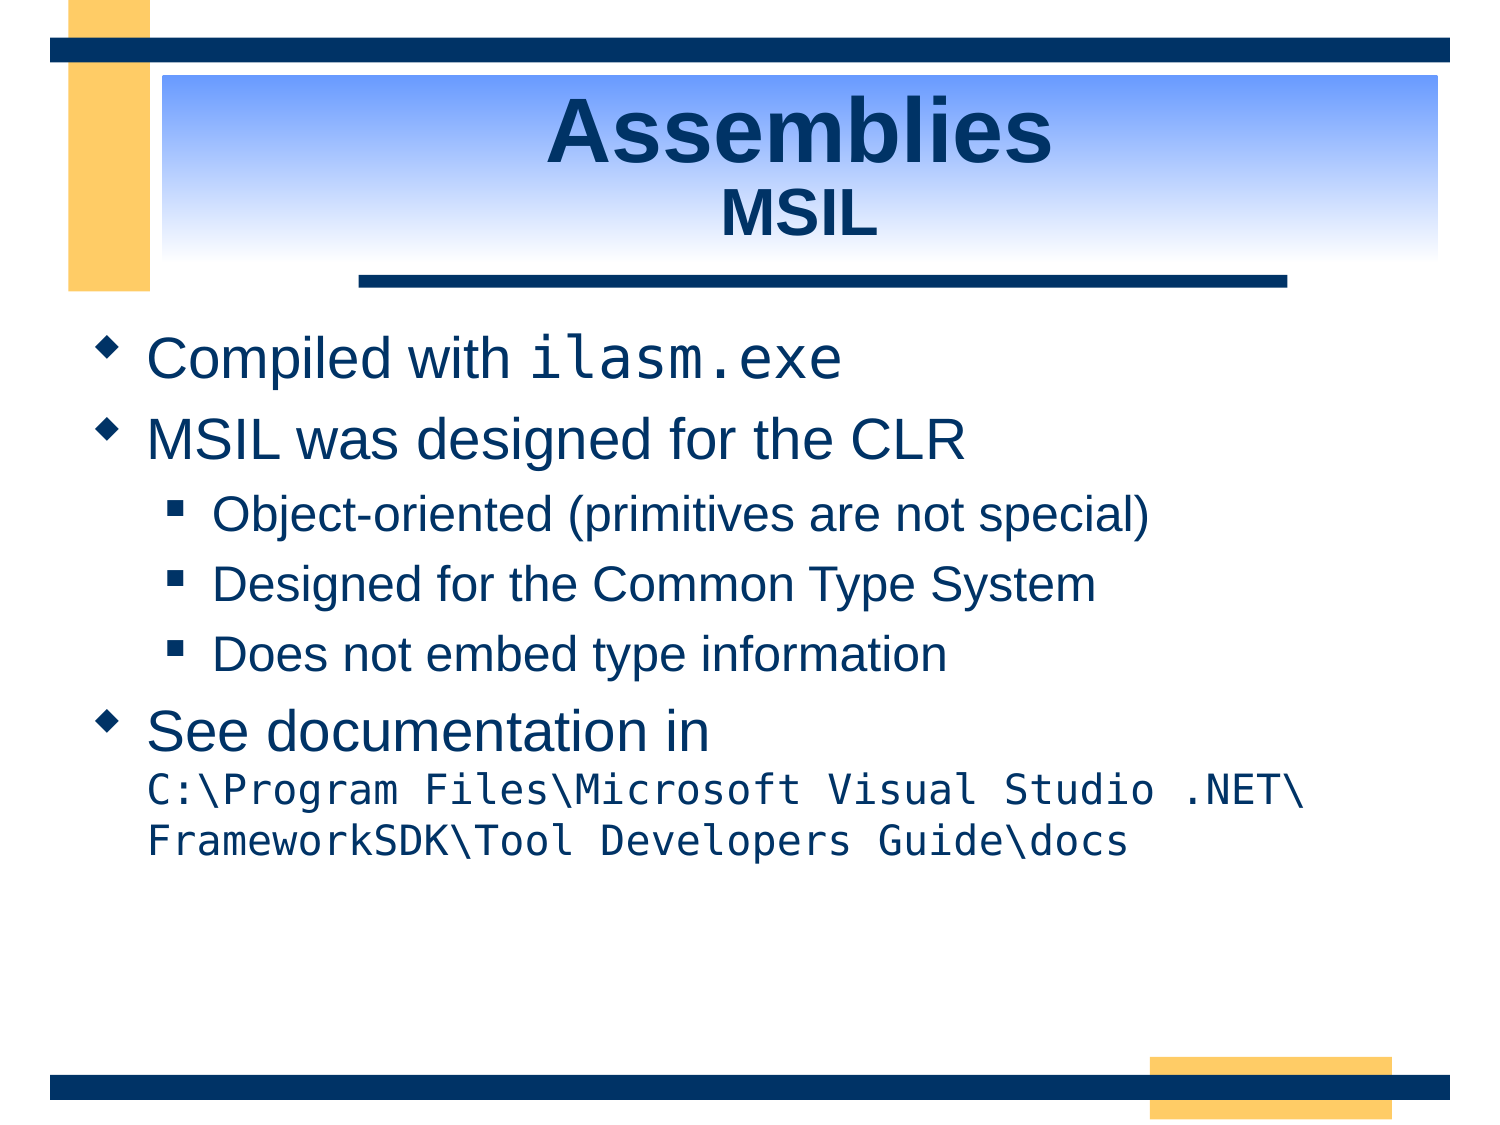

# Assemblies MSIL
Compiled with ilasm.exe
MSIL was designed for the CLR
Object-oriented (primitives are not special)
Designed for the Common Type System
Does not embed type information
See documentation in
C:\Program Files\Microsoft Visual Studio .NET\FrameworkSDK\Tool Developers Guide\docs